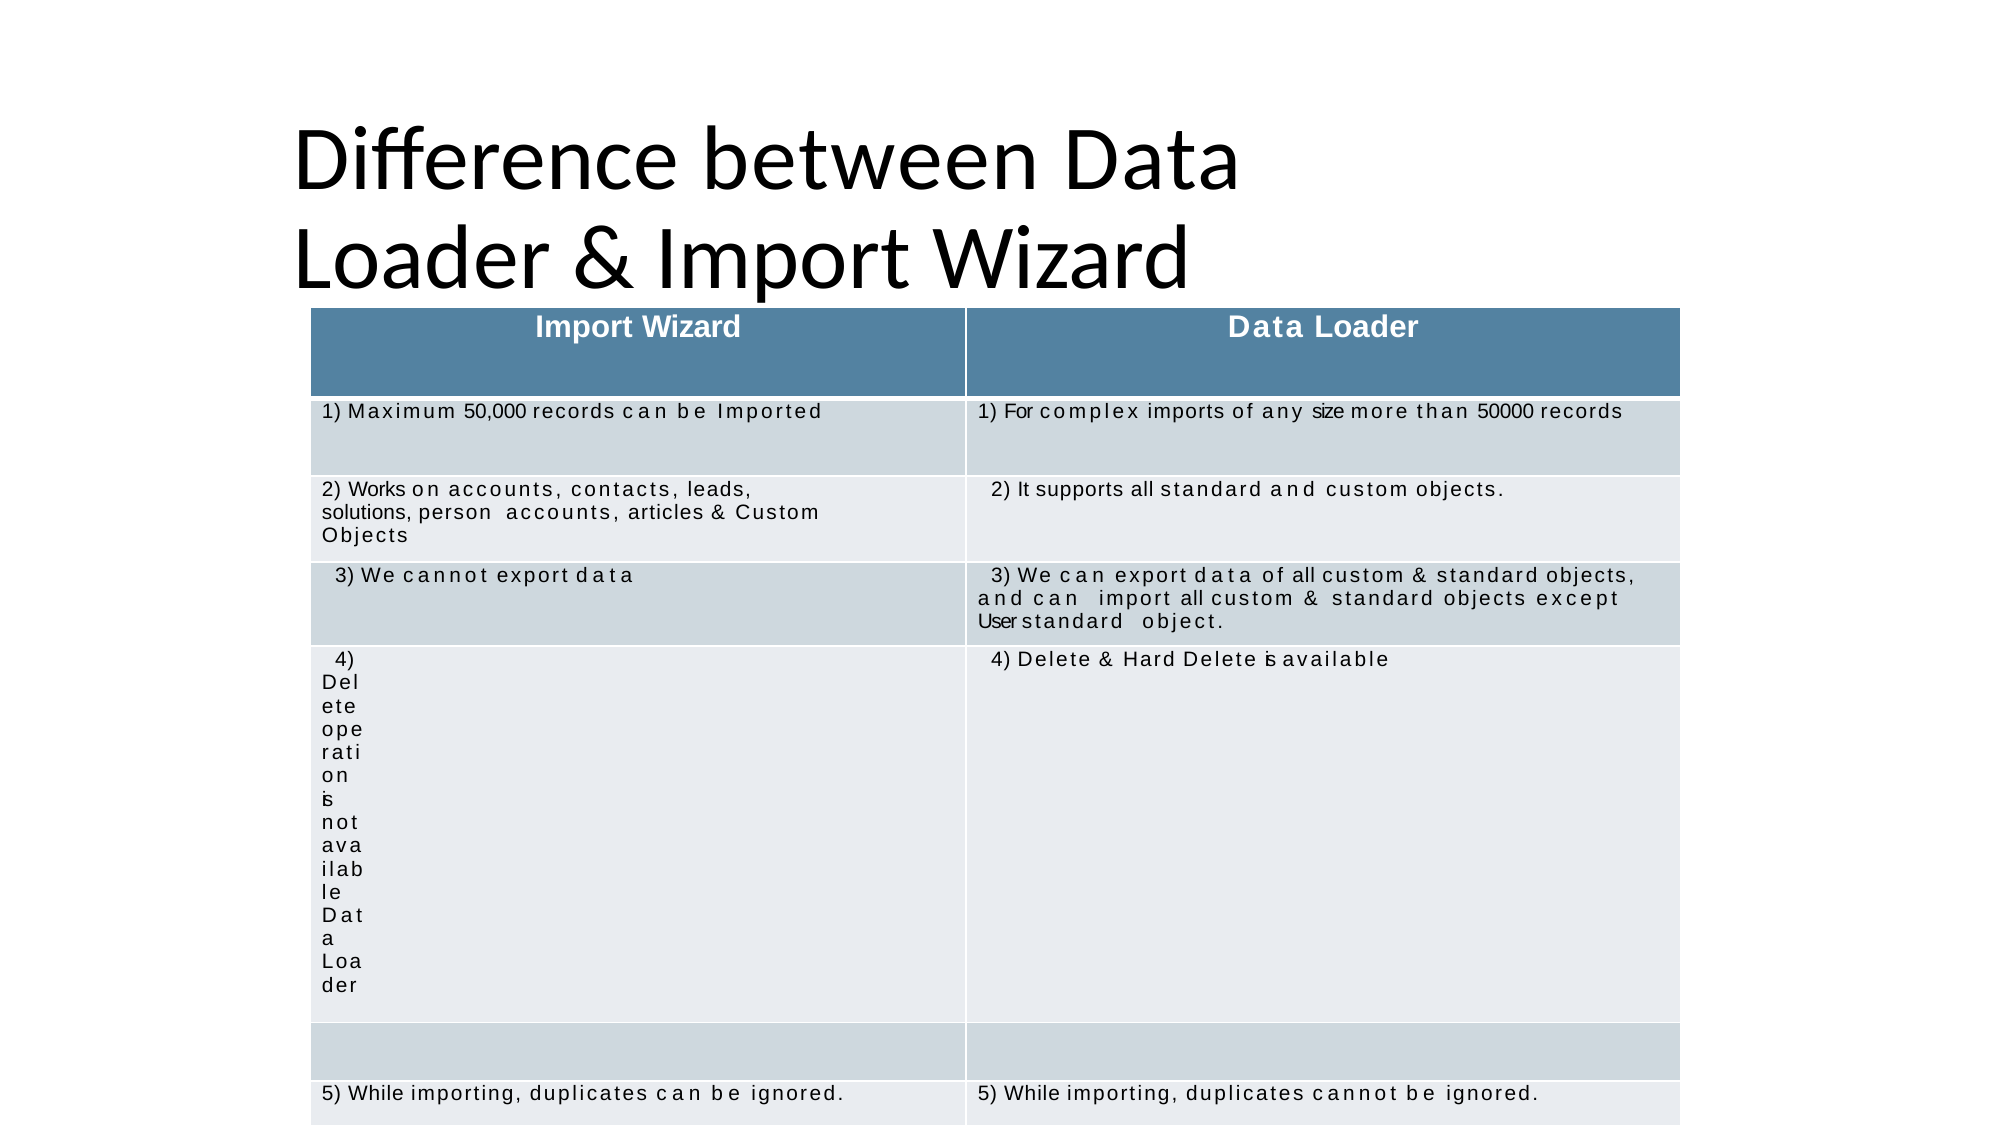

# Difference between Data Loader & Import Wizard
| Import Wizard | Data Loader |
| --- | --- |
| 1) Maximum 50,000 records can be Imported | 1) For complex imports of any size more than 50000 records |
| 2) Works on accounts, contacts, leads, solutions, person accounts, articles & Custom Objects | 2) It supports all standard and custom objects. |
| 3) We cannot export data | 3) We can export data of all custom & standard objects, and can import all custom & standard objects except User standard object. |
| 4) Delete operation is not available Data Loader | 4) Delete & Hard Delete is available |
|  |  |
| 5) While importing, duplicates can be ignored. | 5) While importing, duplicates cannot be ignored. |
| 6)It doesn’t support schedule export. | 6)It supports schedule export. |